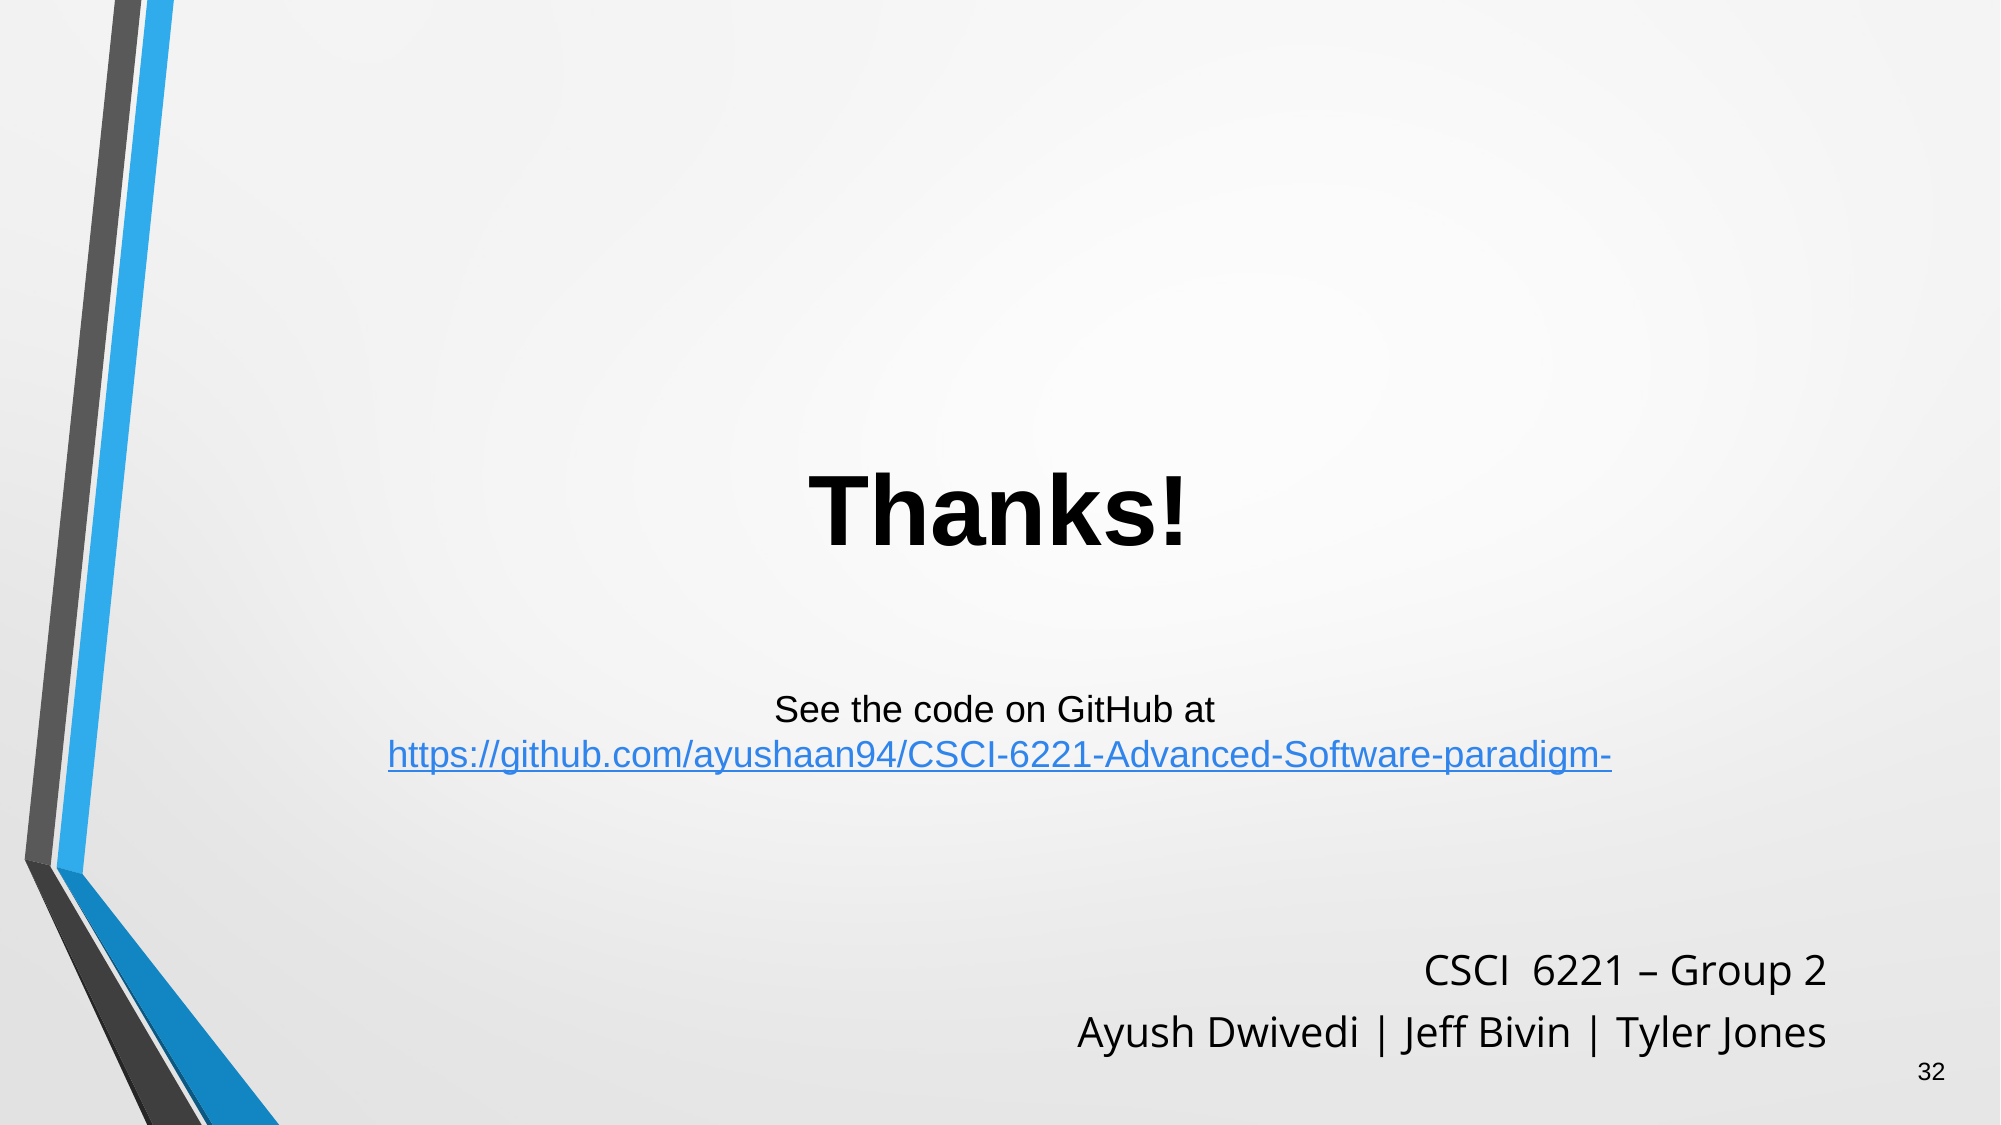

# Thanks!

See the code on GitHub at https://github.com/ayushaan94/CSCI-6221-Advanced-Software-paradigm-
CSCI  6221 – Group 2
Ayush Dwivedi | Jeff Bivin | Tyler Jones
32